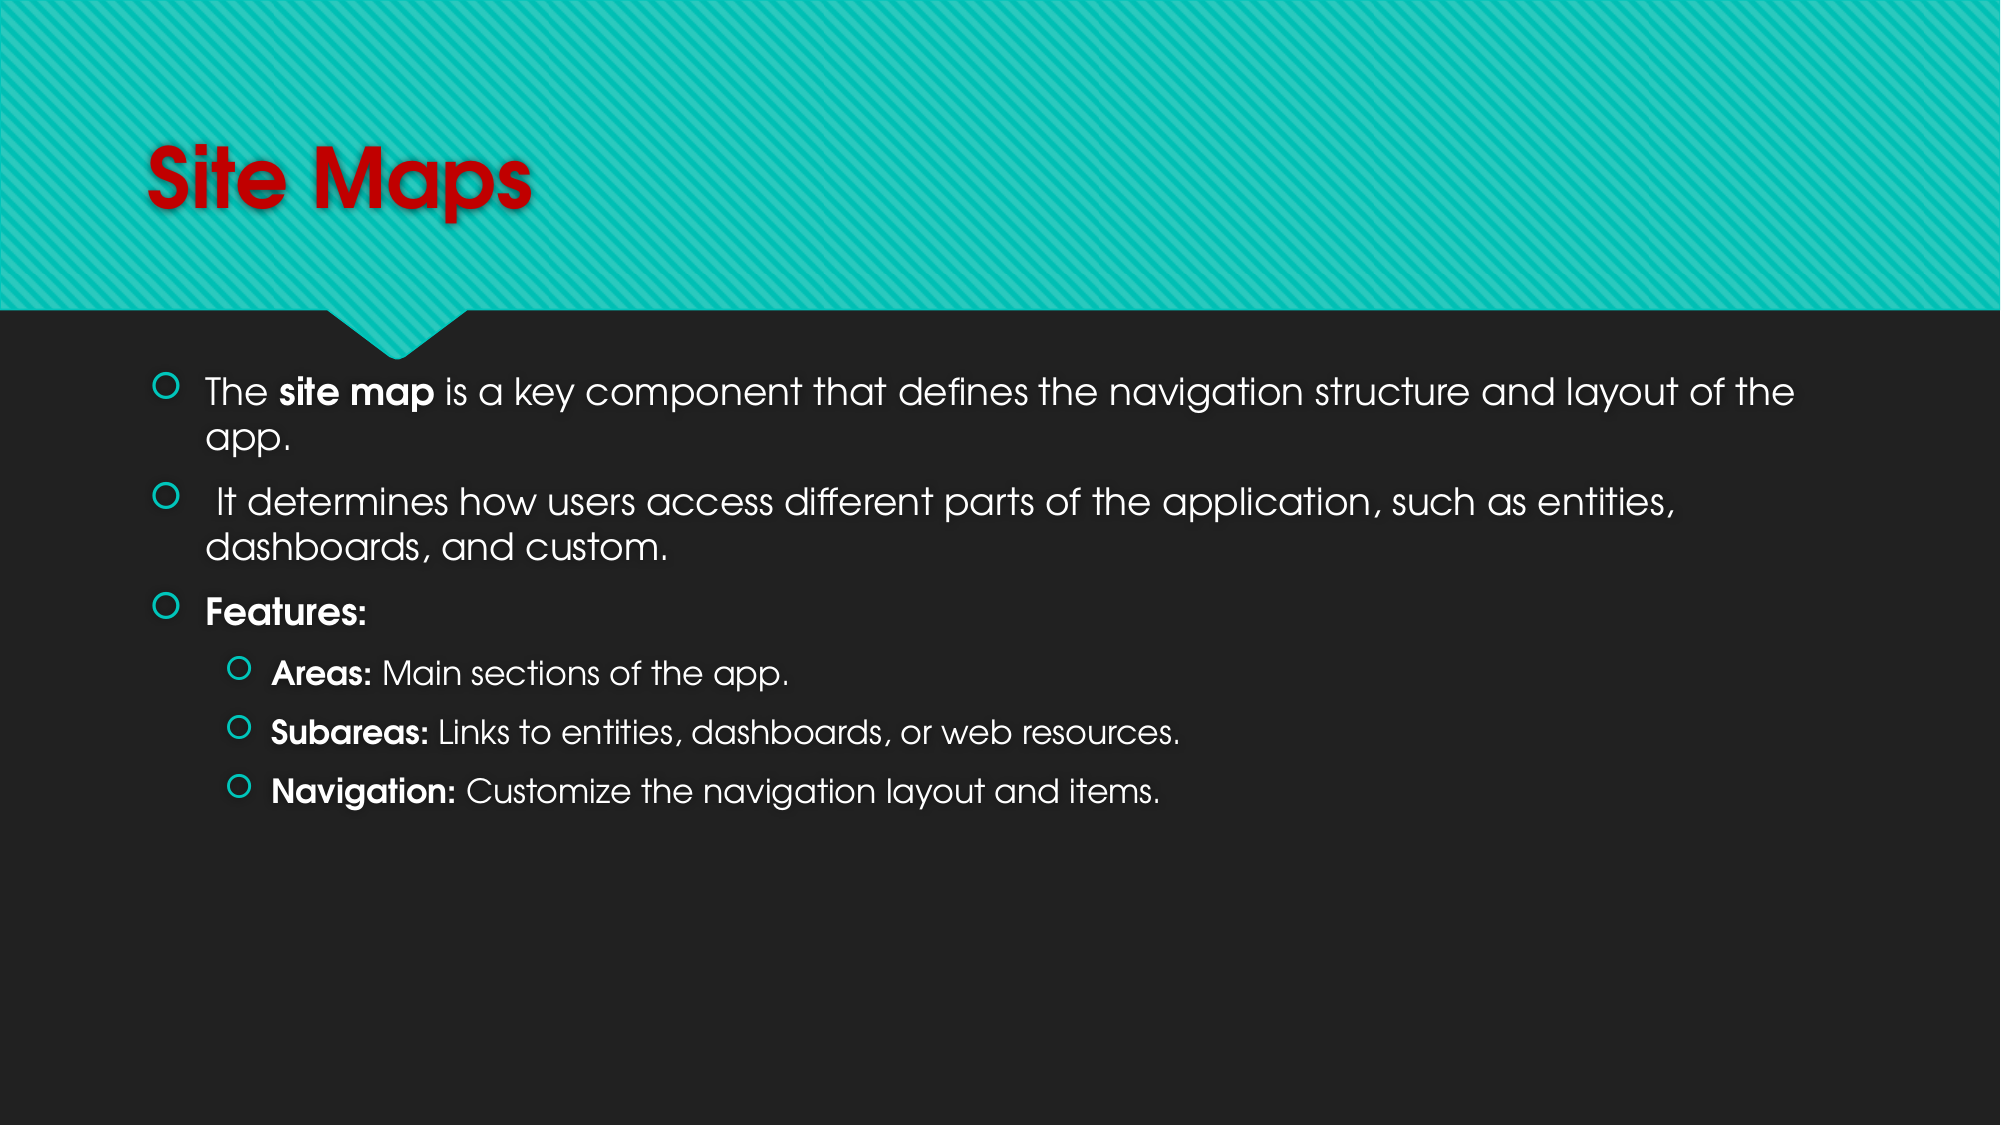

# Site Maps
The site map is a key component that defines the navigation structure and layout of the app.
 It determines how users access different parts of the application, such as entities, dashboards, and custom.
Features:
Areas: Main sections of the app.
Subareas: Links to entities, dashboards, or web resources.
Navigation: Customize the navigation layout and items.